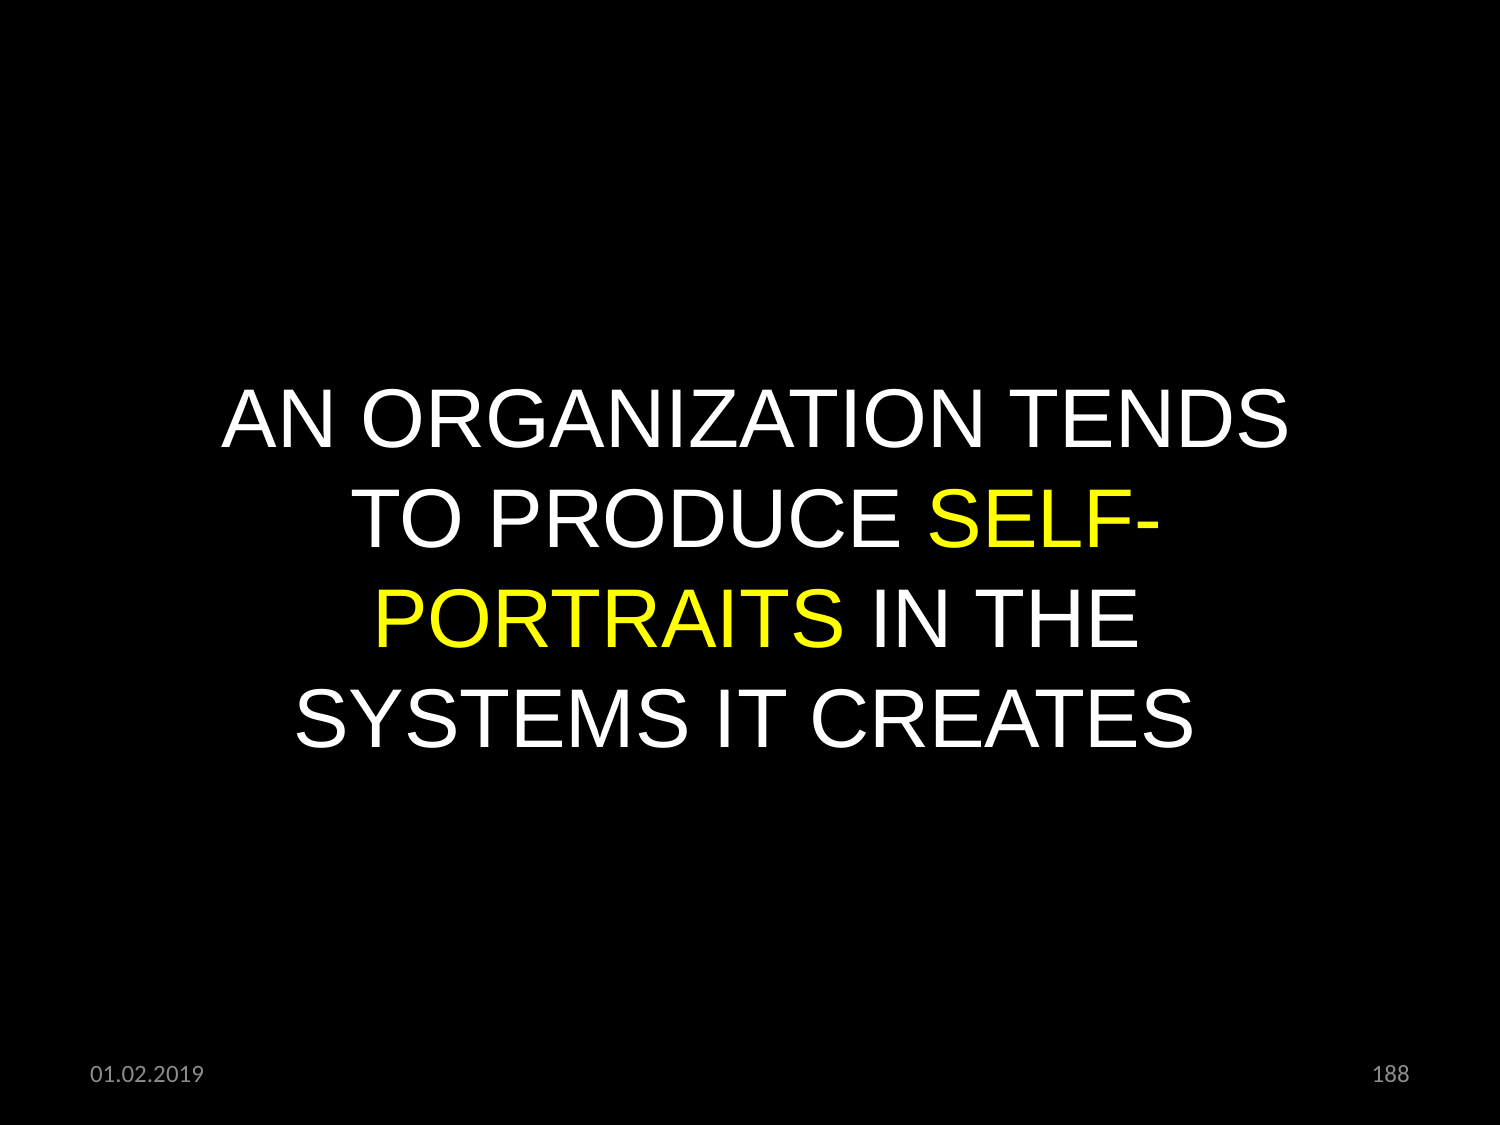

AN ORGANIZATION TENDS TO PRODUCE SELF-PORTRAITS IN THE SYSTEMS IT CREATES
01.02.2019
188